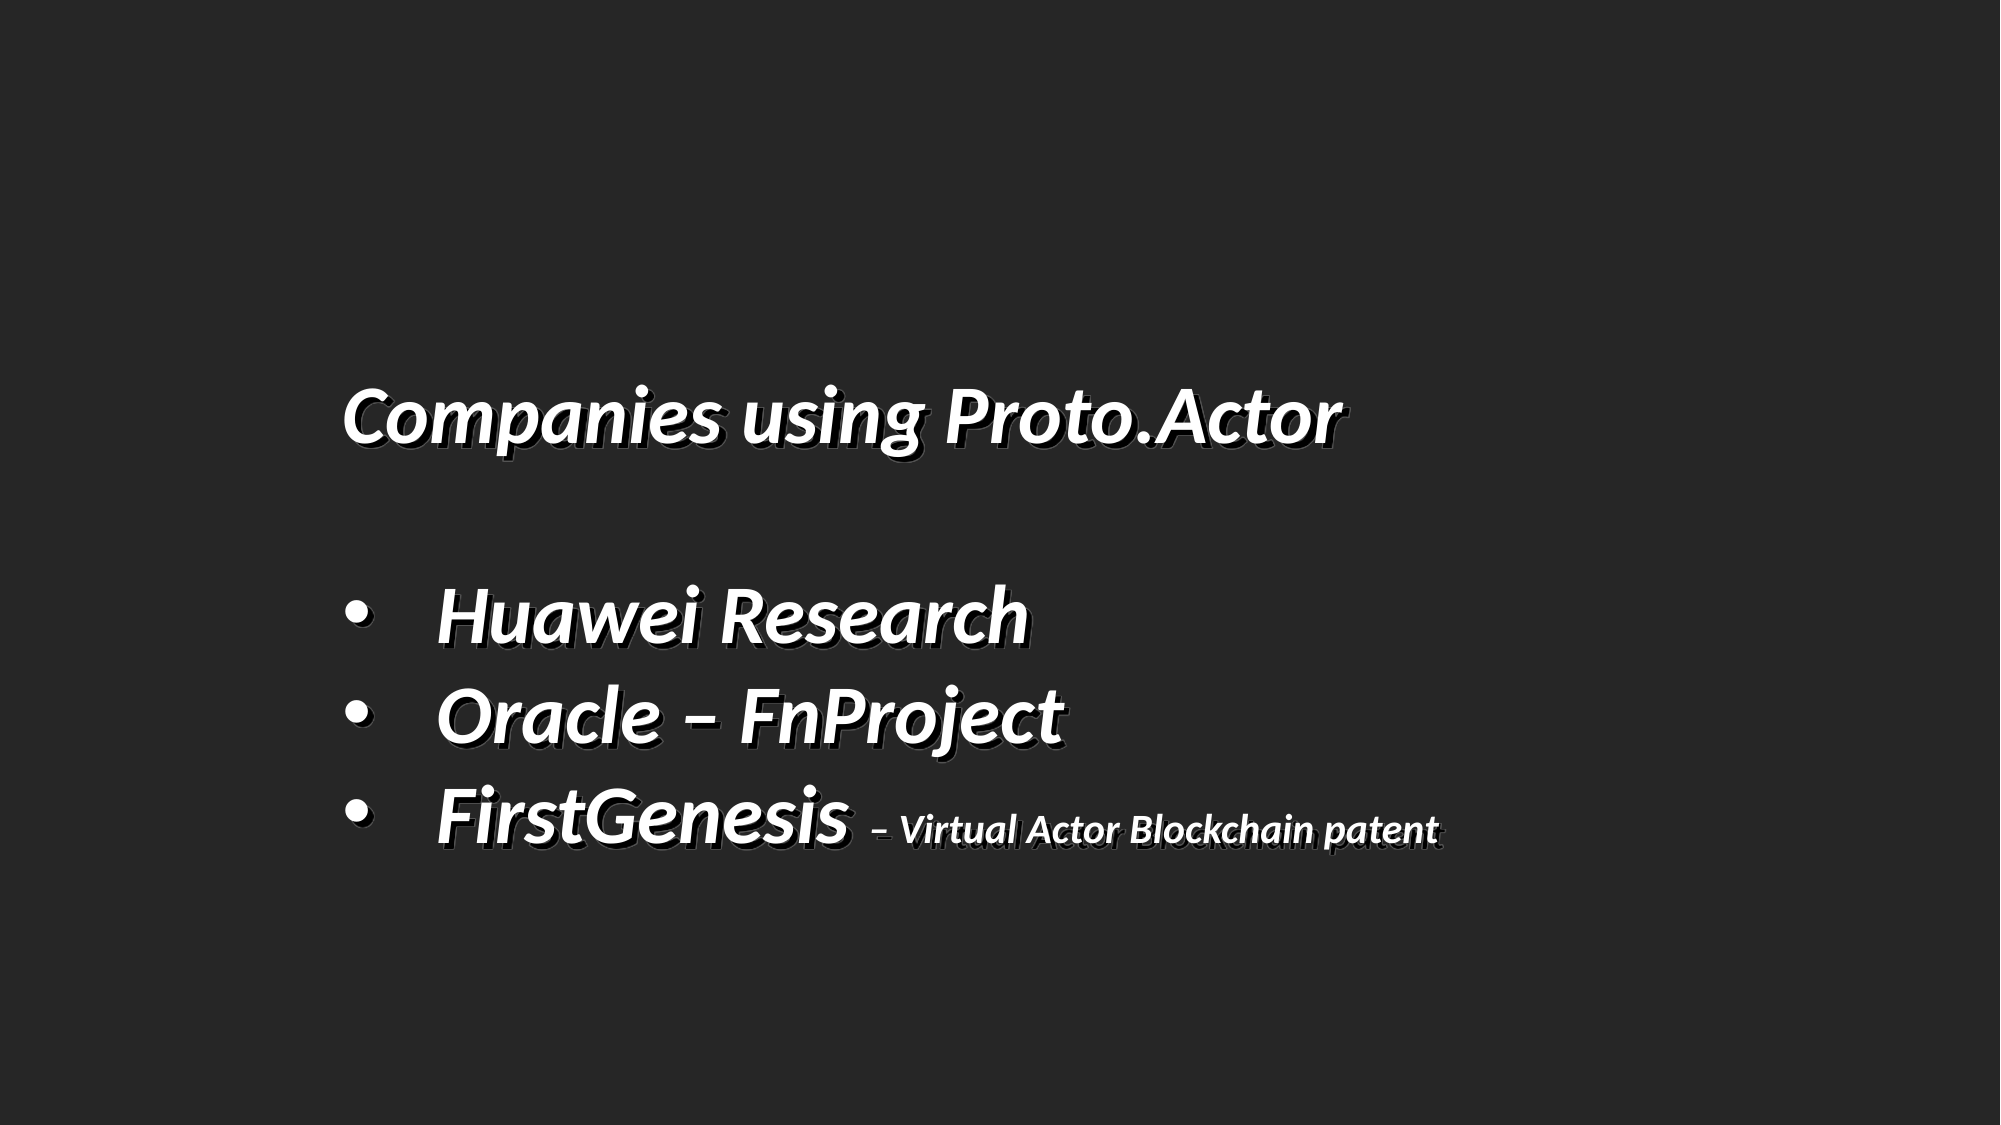

Companies using Proto.Actor

Huawei Research
Oracle – FnProject
FirstGenesis – Virtual Actor Blockchain patent